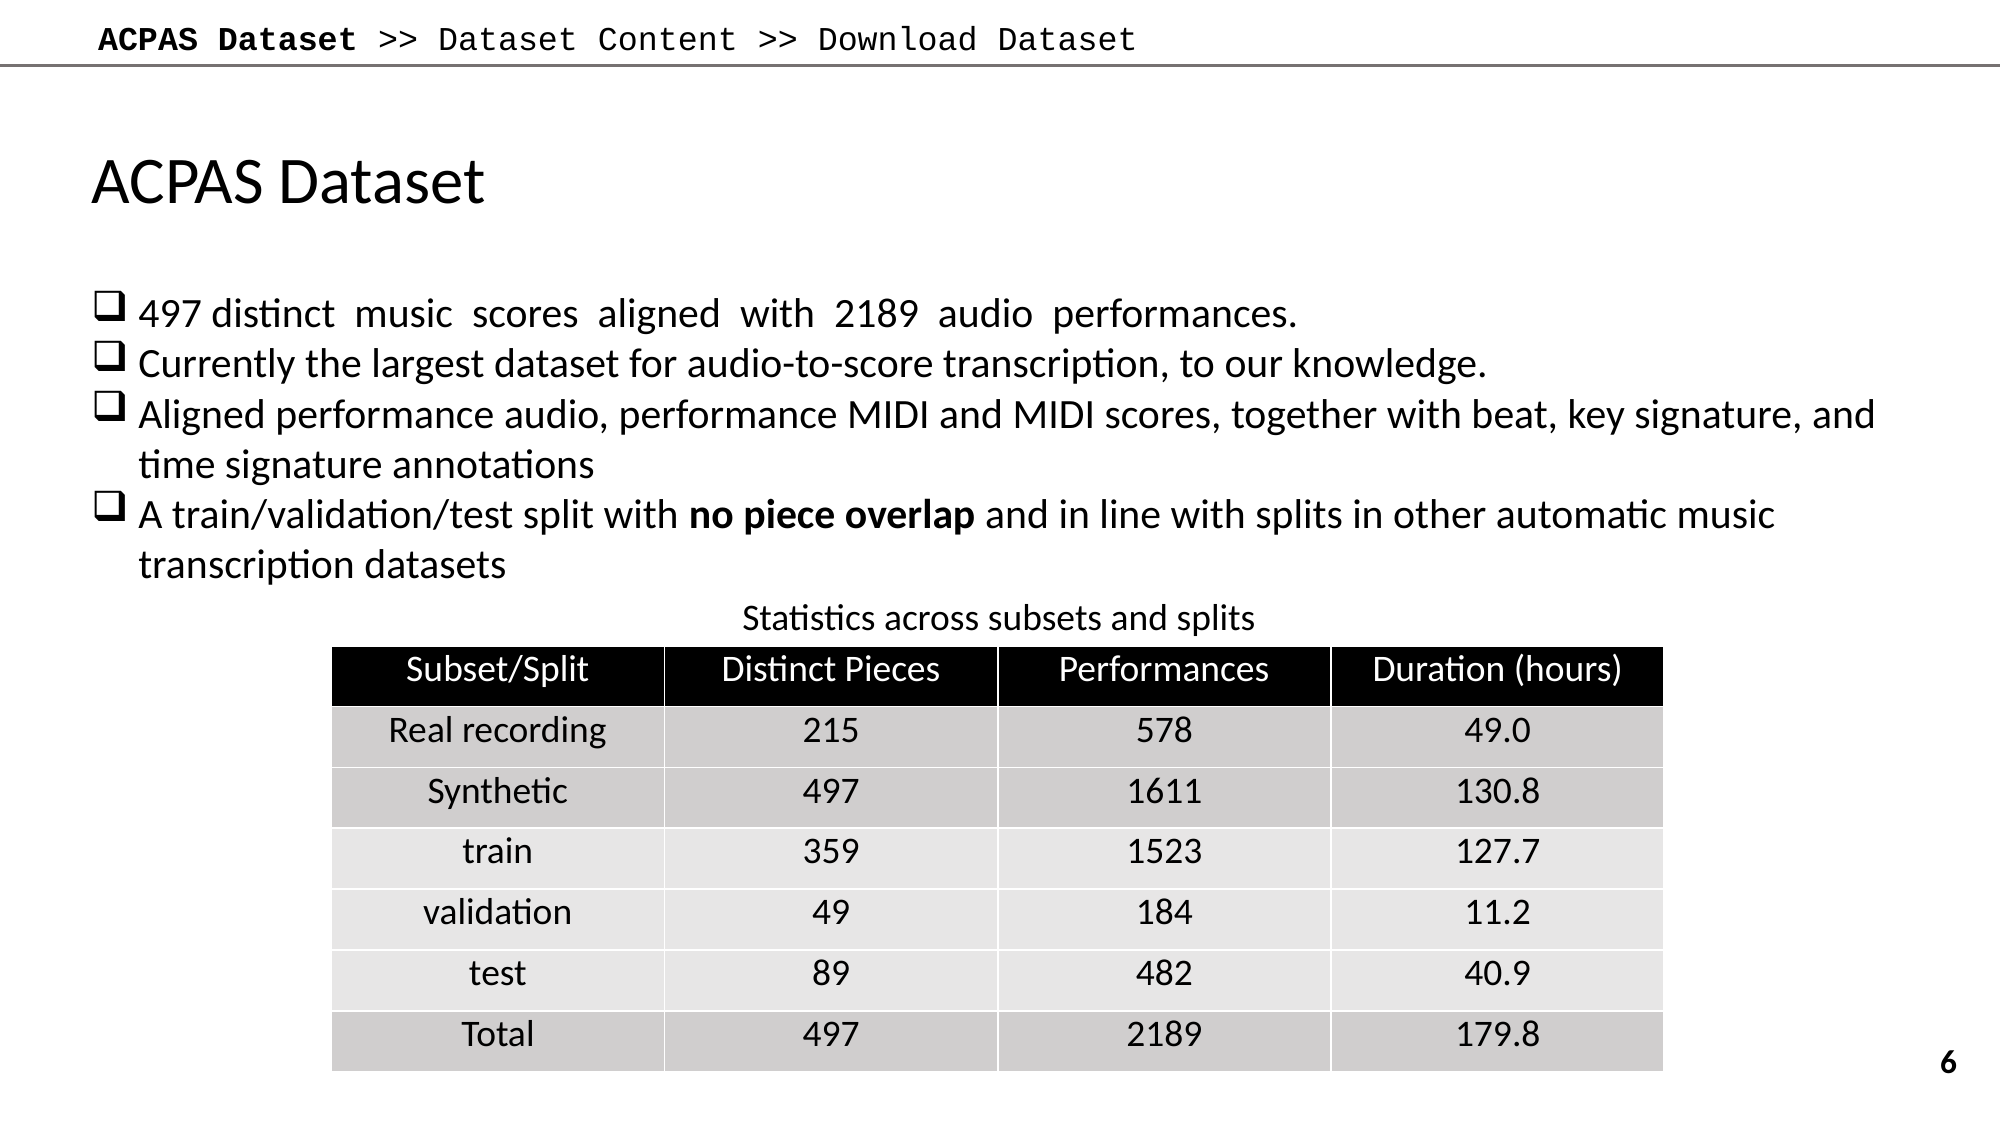

ACPAS Dataset >> Dataset Content >> Download Dataset
ACPAS Dataset
497 distinct  music  scores  aligned  with  2189  audio  performances.
Currently the largest dataset for audio-to-score transcription, to our knowledge.
Aligned performance audio, performance MIDI and MIDI scores, together with beat, key signature, and time signature annotations
A train/validation/test split with no piece overlap and in line with splits in other automatic music transcription datasets
Statistics across subsets and splits
| Subset/Split | Distinct Pieces | Performances | Duration (hours) |
| --- | --- | --- | --- |
| Real recording | 215 | 578 | 49.0 |
| Synthetic | 497 | 1611 | 130.8 |
| train | 359 | 1523 | 127.7 |
| validation | 49 | 184 | 11.2 |
| test | 89 | 482 | 40.9 |
| Total | 497 | 2189 | 179.8 |
6